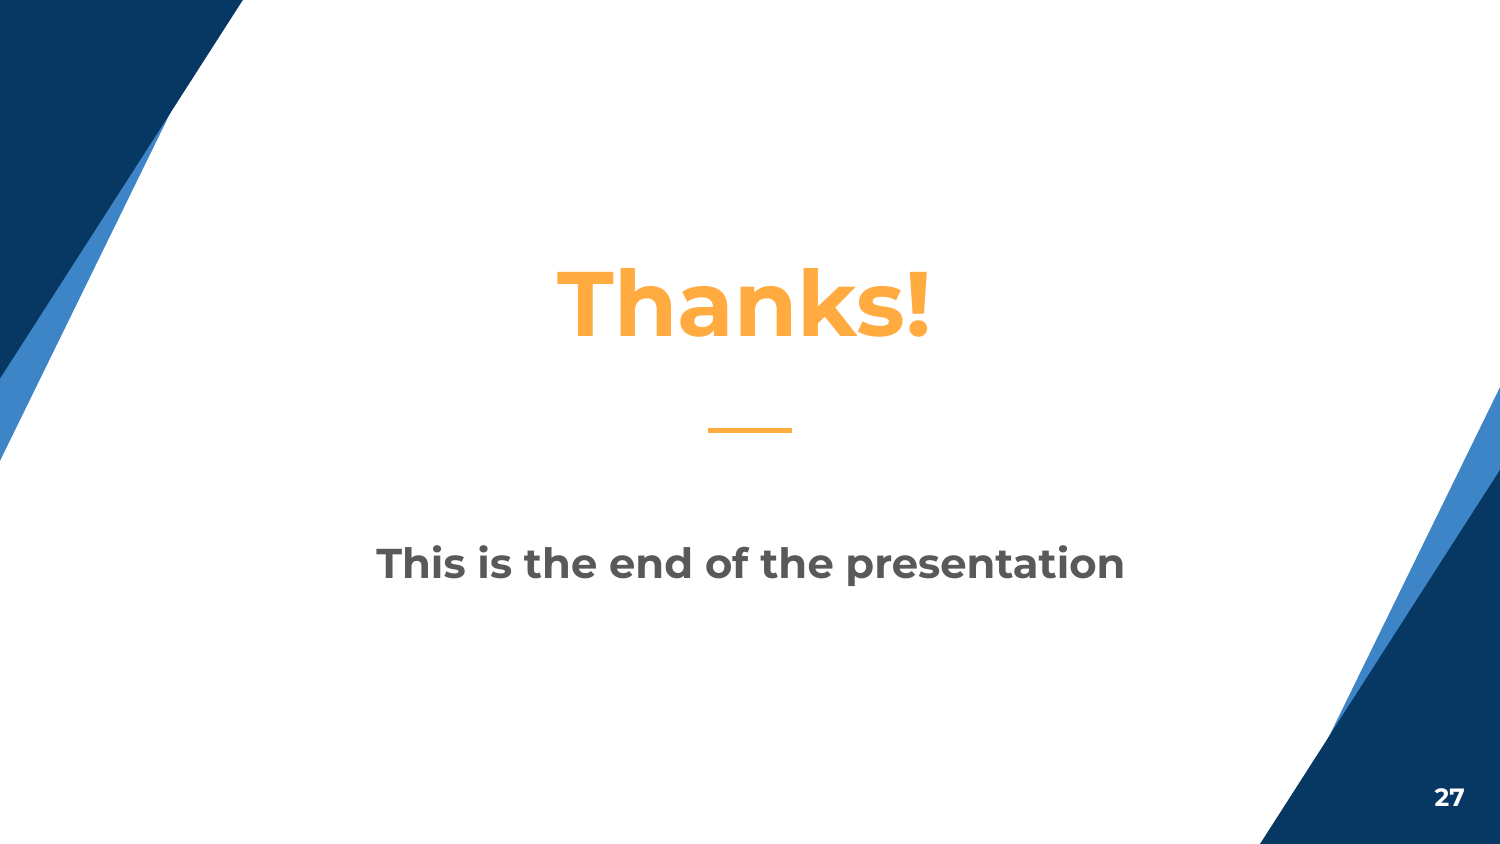

# Thanks!
This is the end of the presentation
27